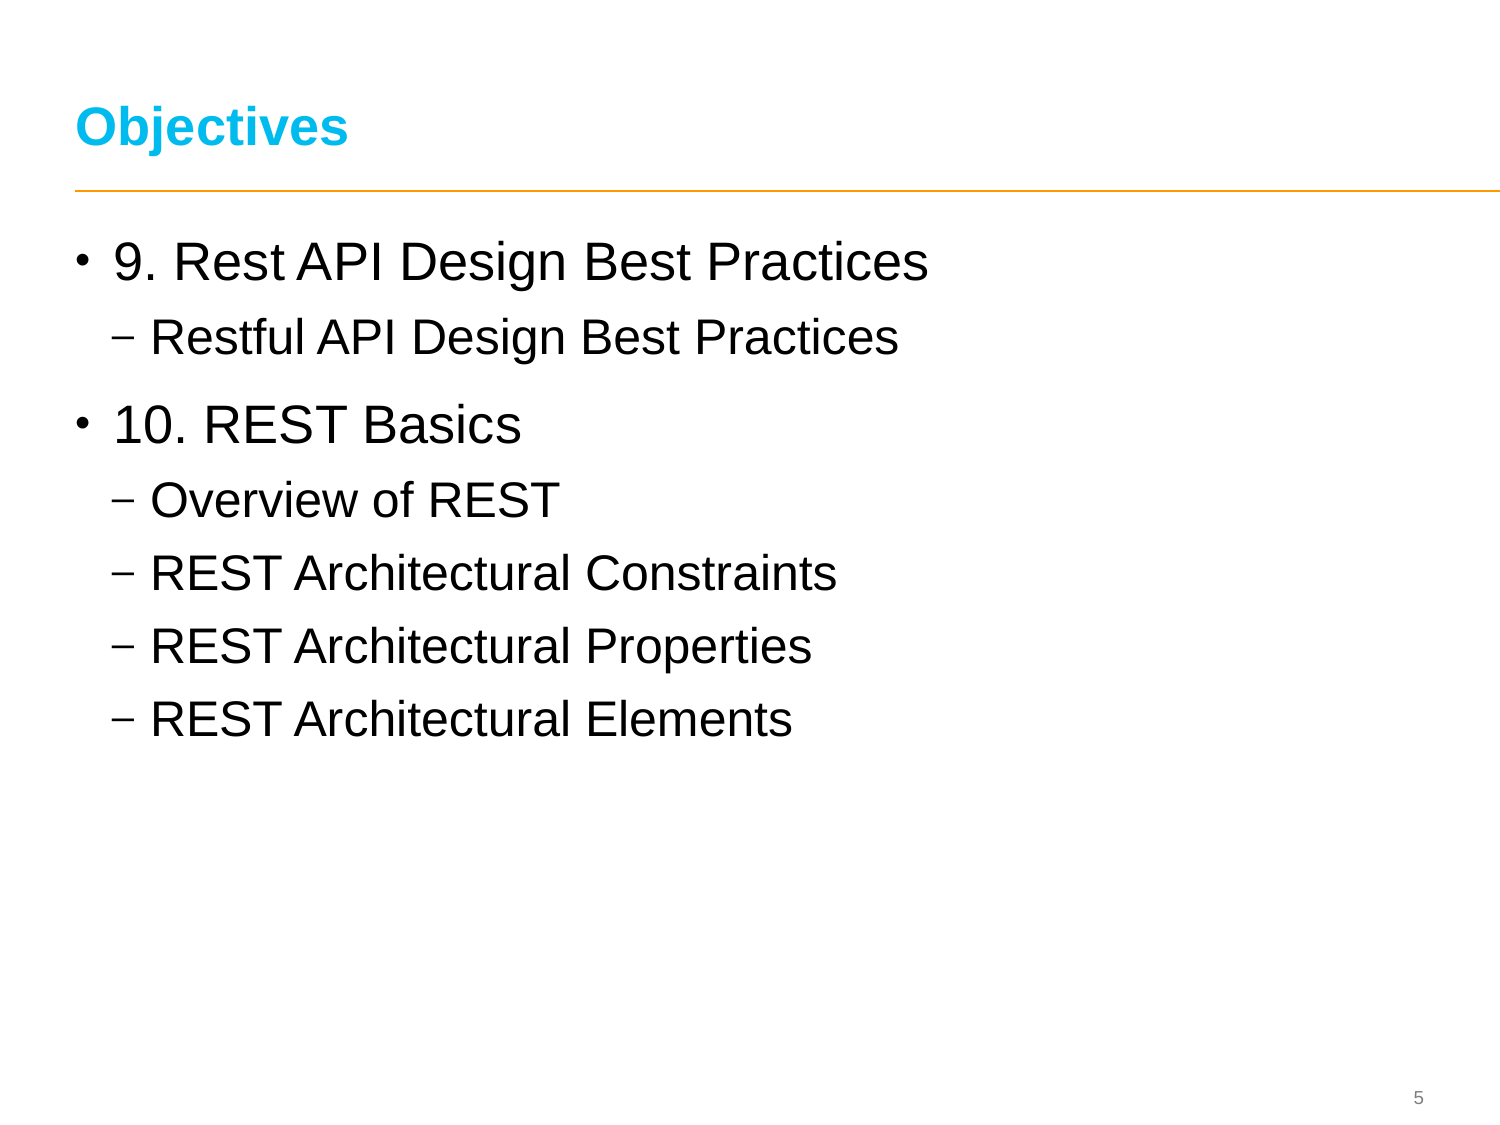

# Objectives
9. Rest API Design Best Practices
Restful API Design Best Practices
10. REST Basics
Overview of REST
REST Architectural Constraints
REST Architectural Properties
REST Architectural Elements